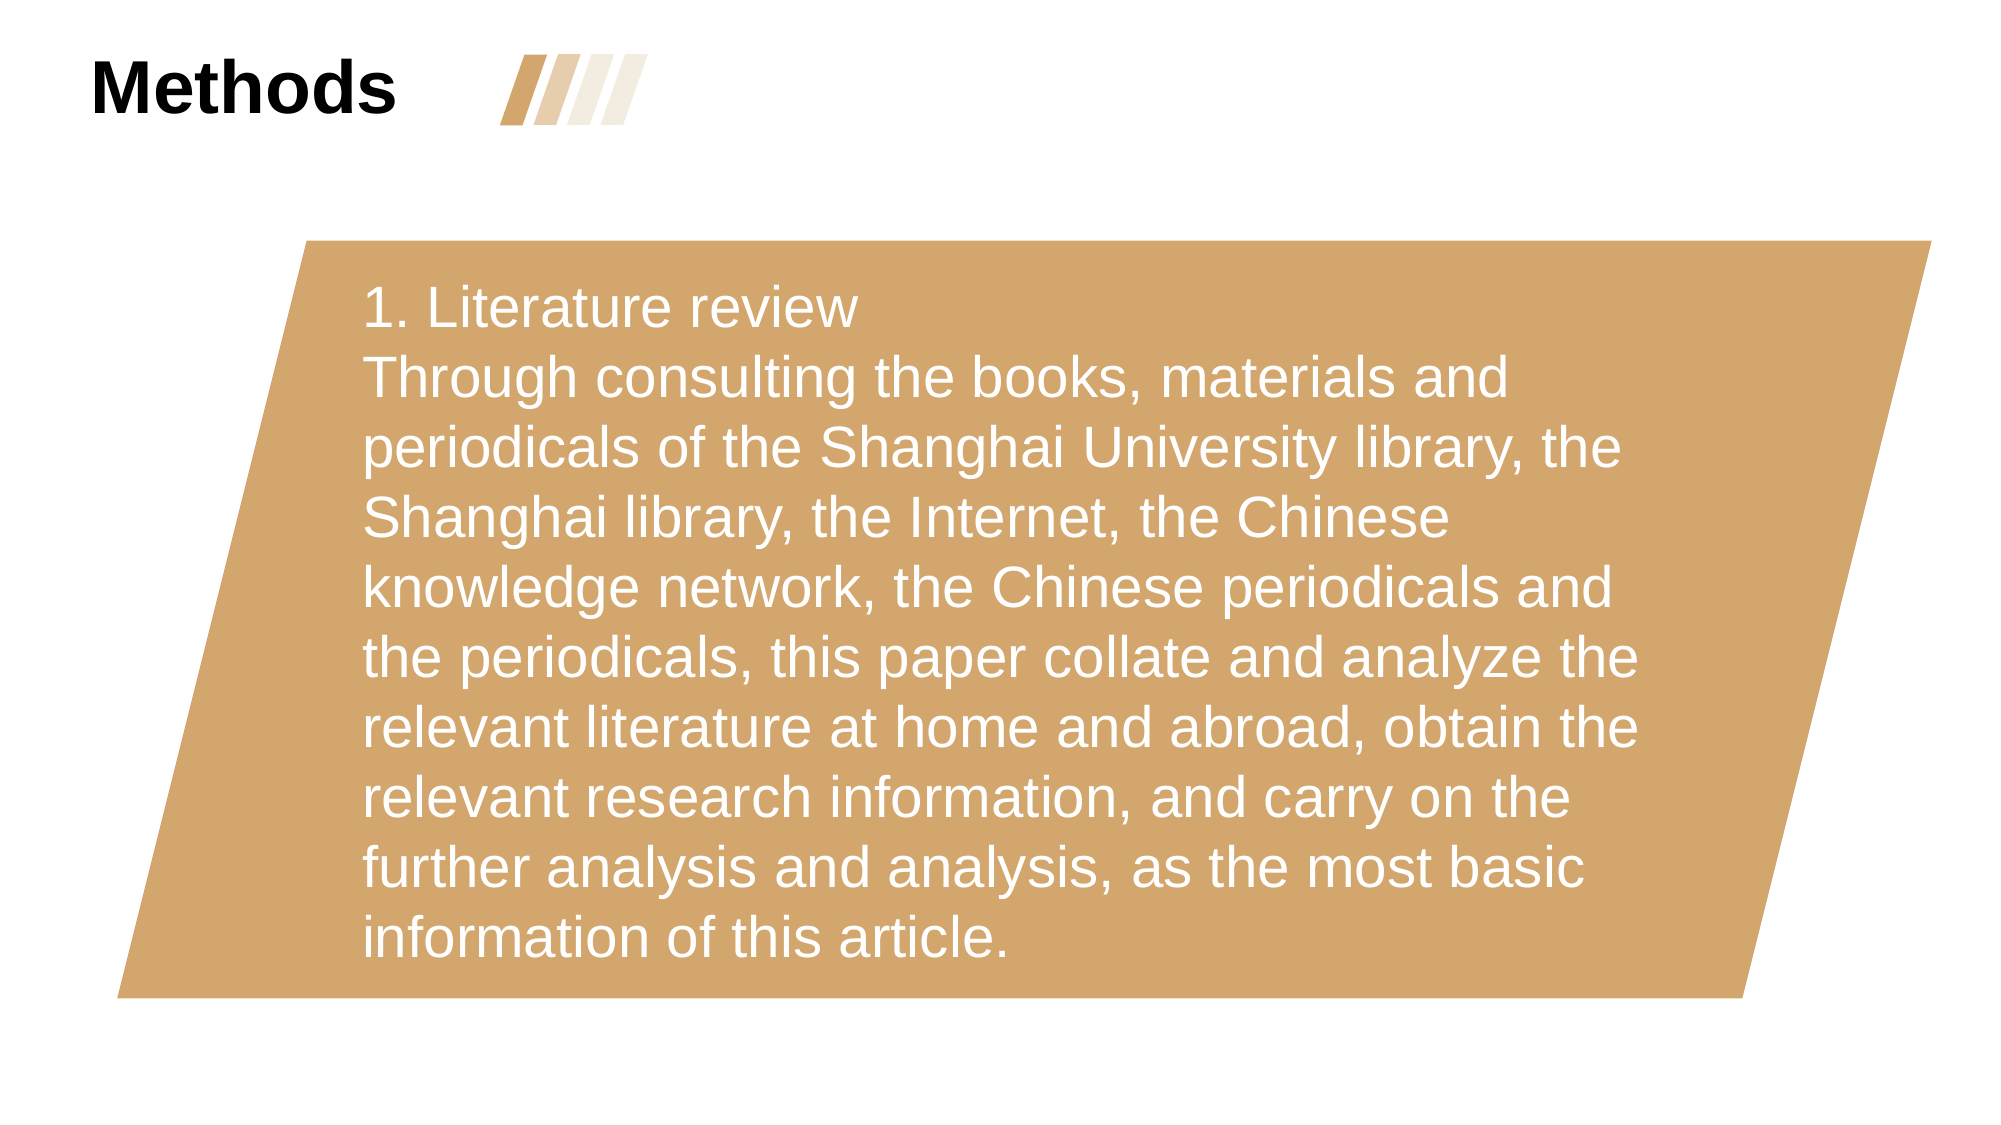

Methods
1. Literature review
Through consulting the books, materials and periodicals of the Shanghai University library, the Shanghai library, the Internet, the Chinese knowledge network, the Chinese periodicals and the periodicals, this paper collate and analyze the relevant literature at home and abroad, obtain the relevant research information, and carry on the further analysis and analysis, as the most basic information of this article.